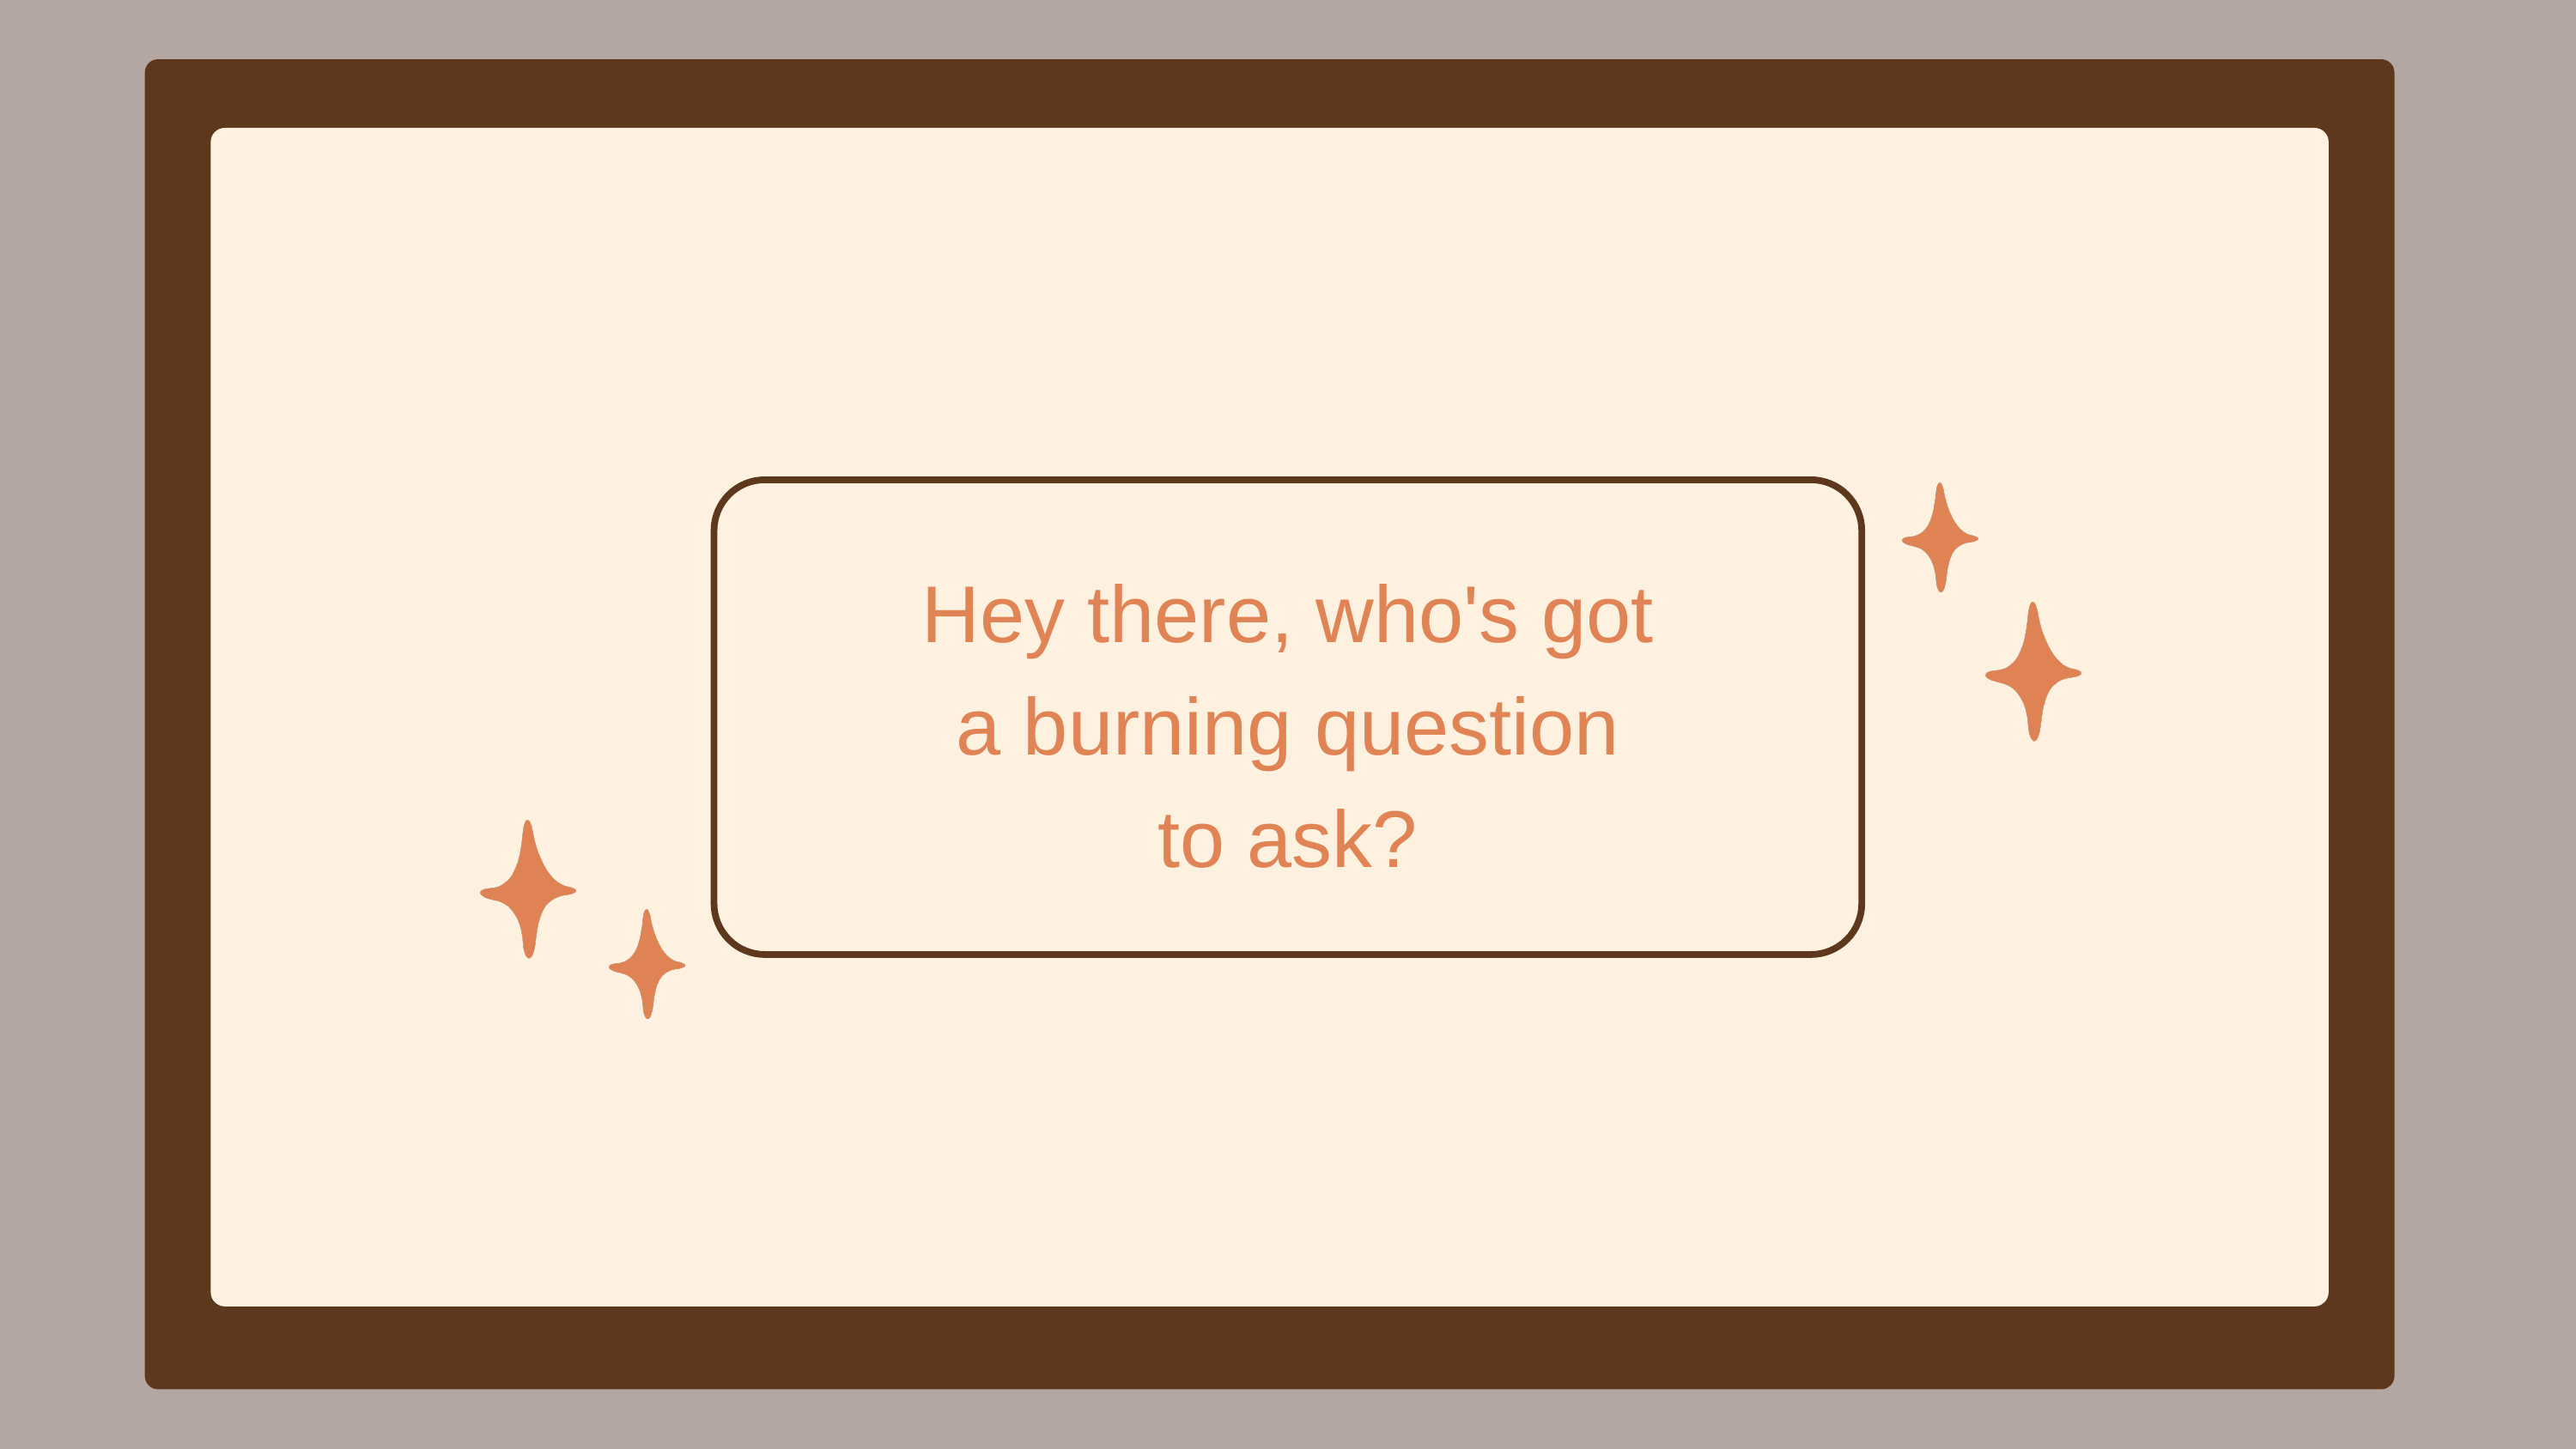

Hey there, who's got
a burning question
to ask?